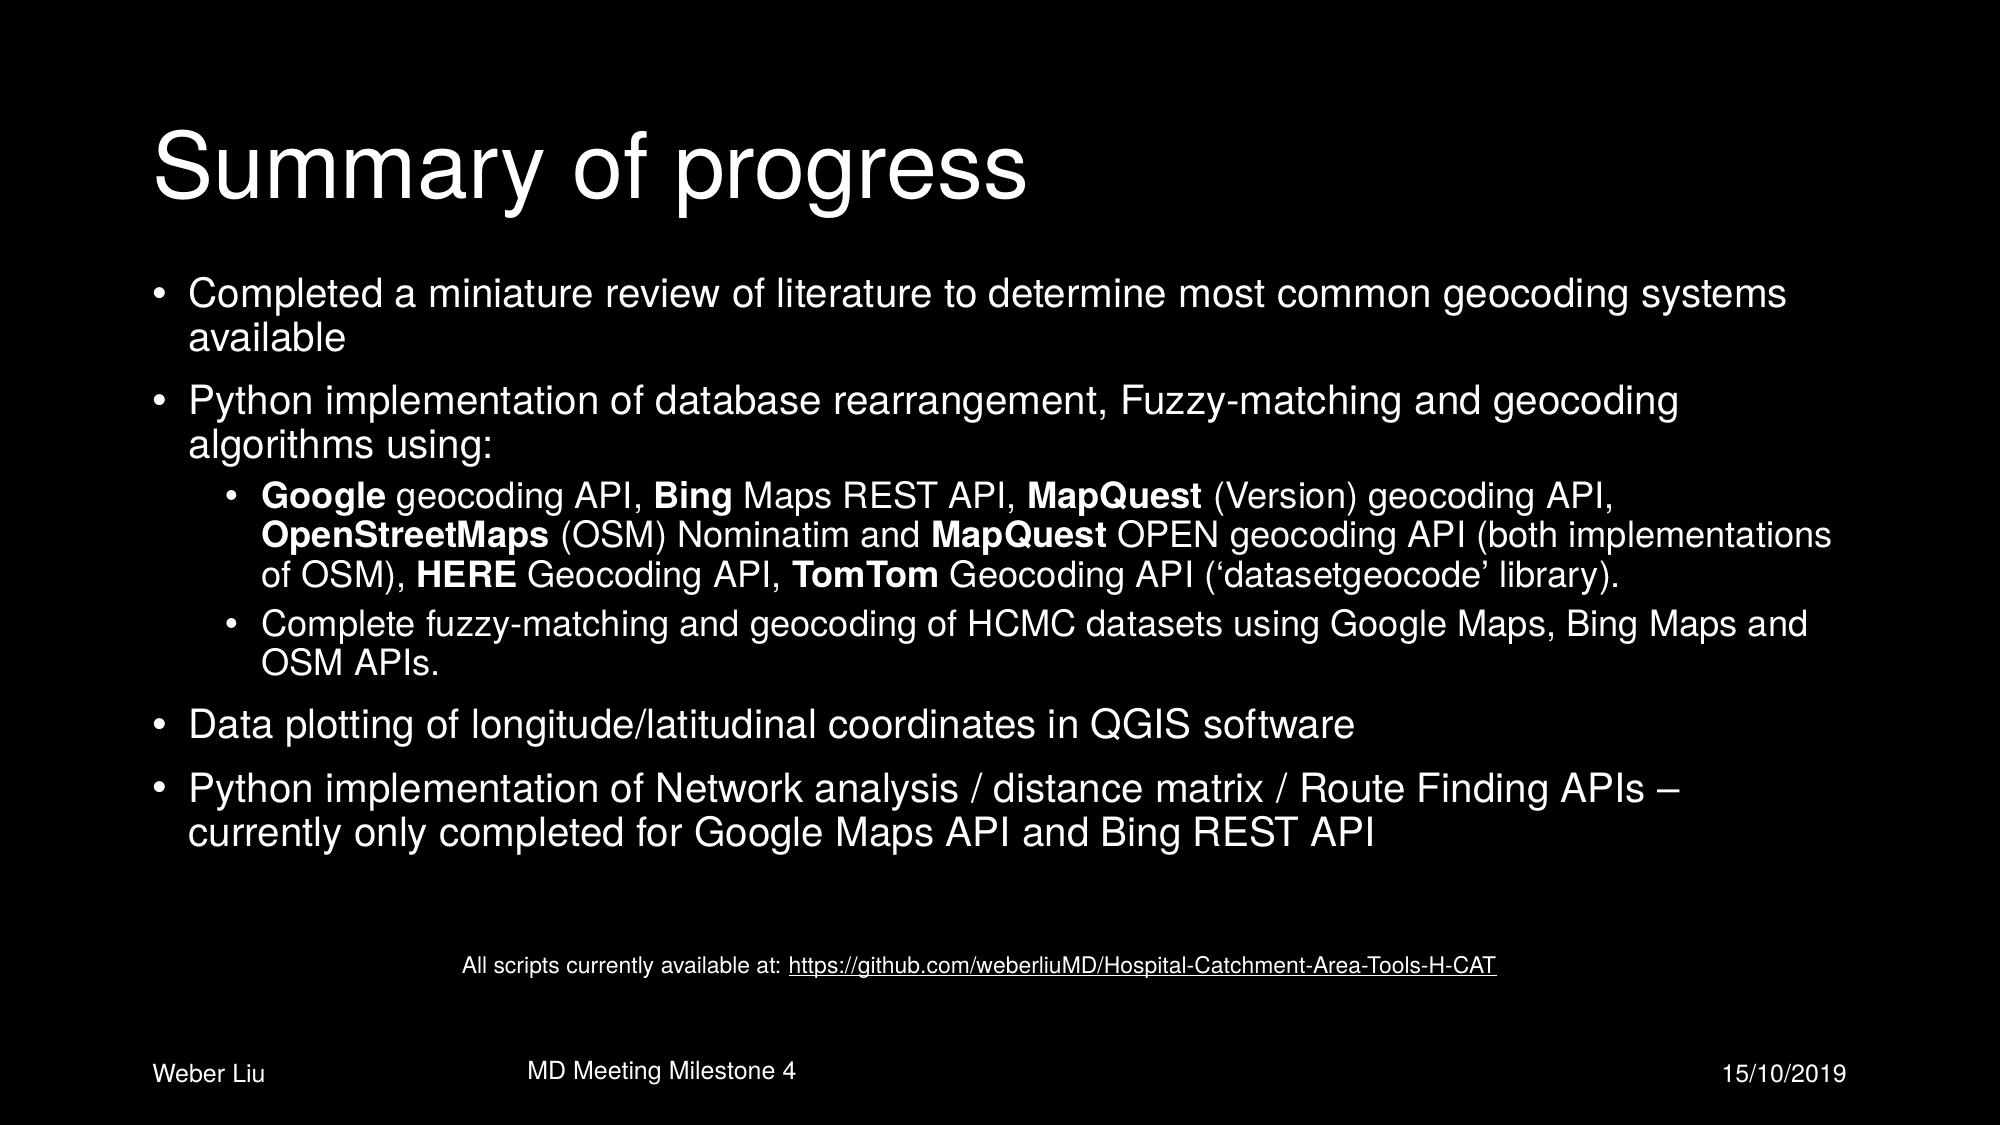

# Summary of progress
Completed a miniature review of literature to determine most common geocoding systems available
Python implementation of database rearrangement, Fuzzy-matching and geocoding algorithms using:
Google geocoding API, Bing Maps REST API, MapQuest (Version) geocoding API, OpenStreetMaps (OSM) Nominatim and MapQuest OPEN geocoding API (both implementations of OSM), HERE Geocoding API, TomTom Geocoding API (‘datasetgeocode’ library).
Complete fuzzy-matching and geocoding of HCMC datasets using Google Maps, Bing Maps and OSM APIs.
Data plotting of longitude/latitudinal coordinates in QGIS software
Python implementation of Network analysis / distance matrix / Route Finding APIs – currently only completed for Google Maps API and Bing REST API

All scripts currently available at: https://github.com/weberliuMD/Hospital-Catchment-Area-Tools-H-CAT
MD Meeting Milestone 4
Weber Liu
15/10/2019